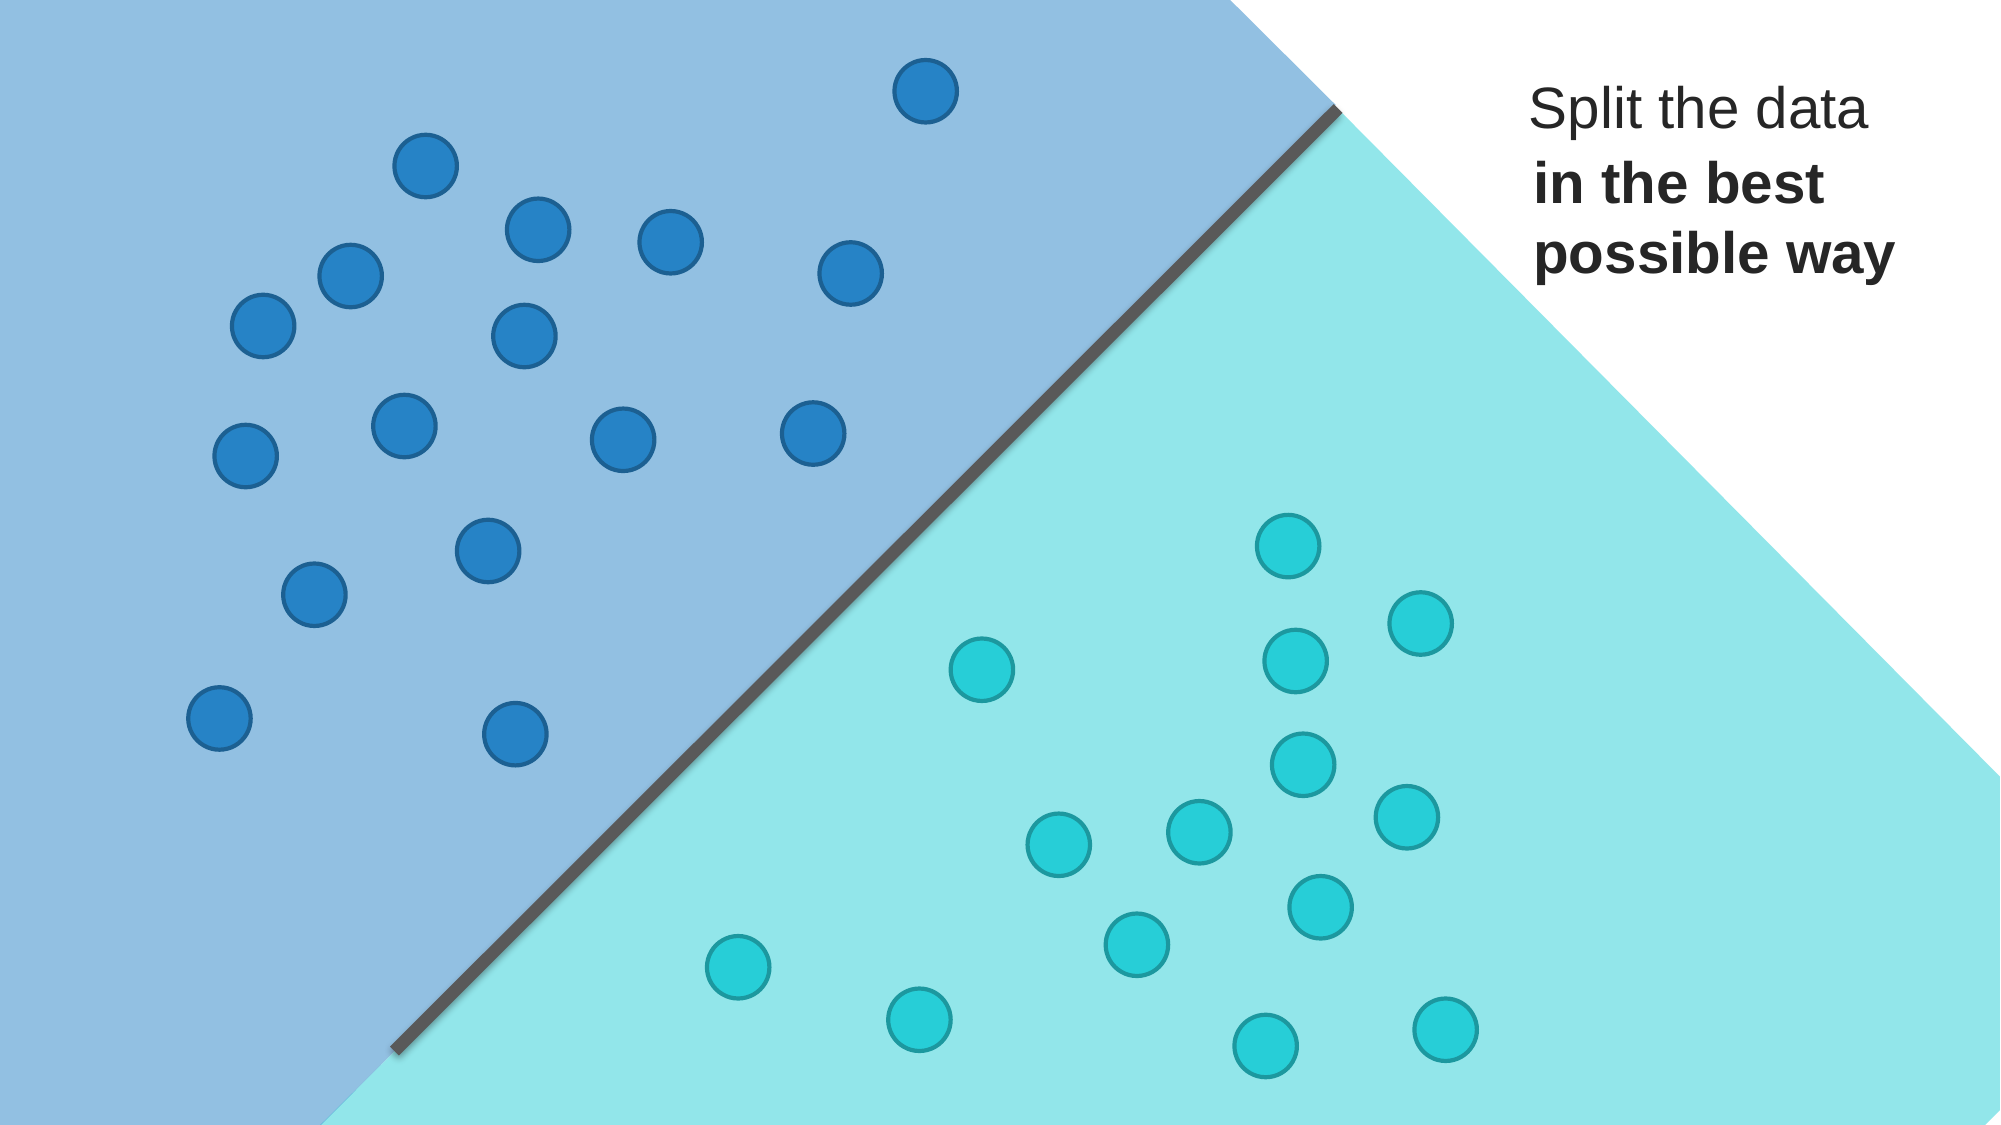

Split the data

in the best possible way